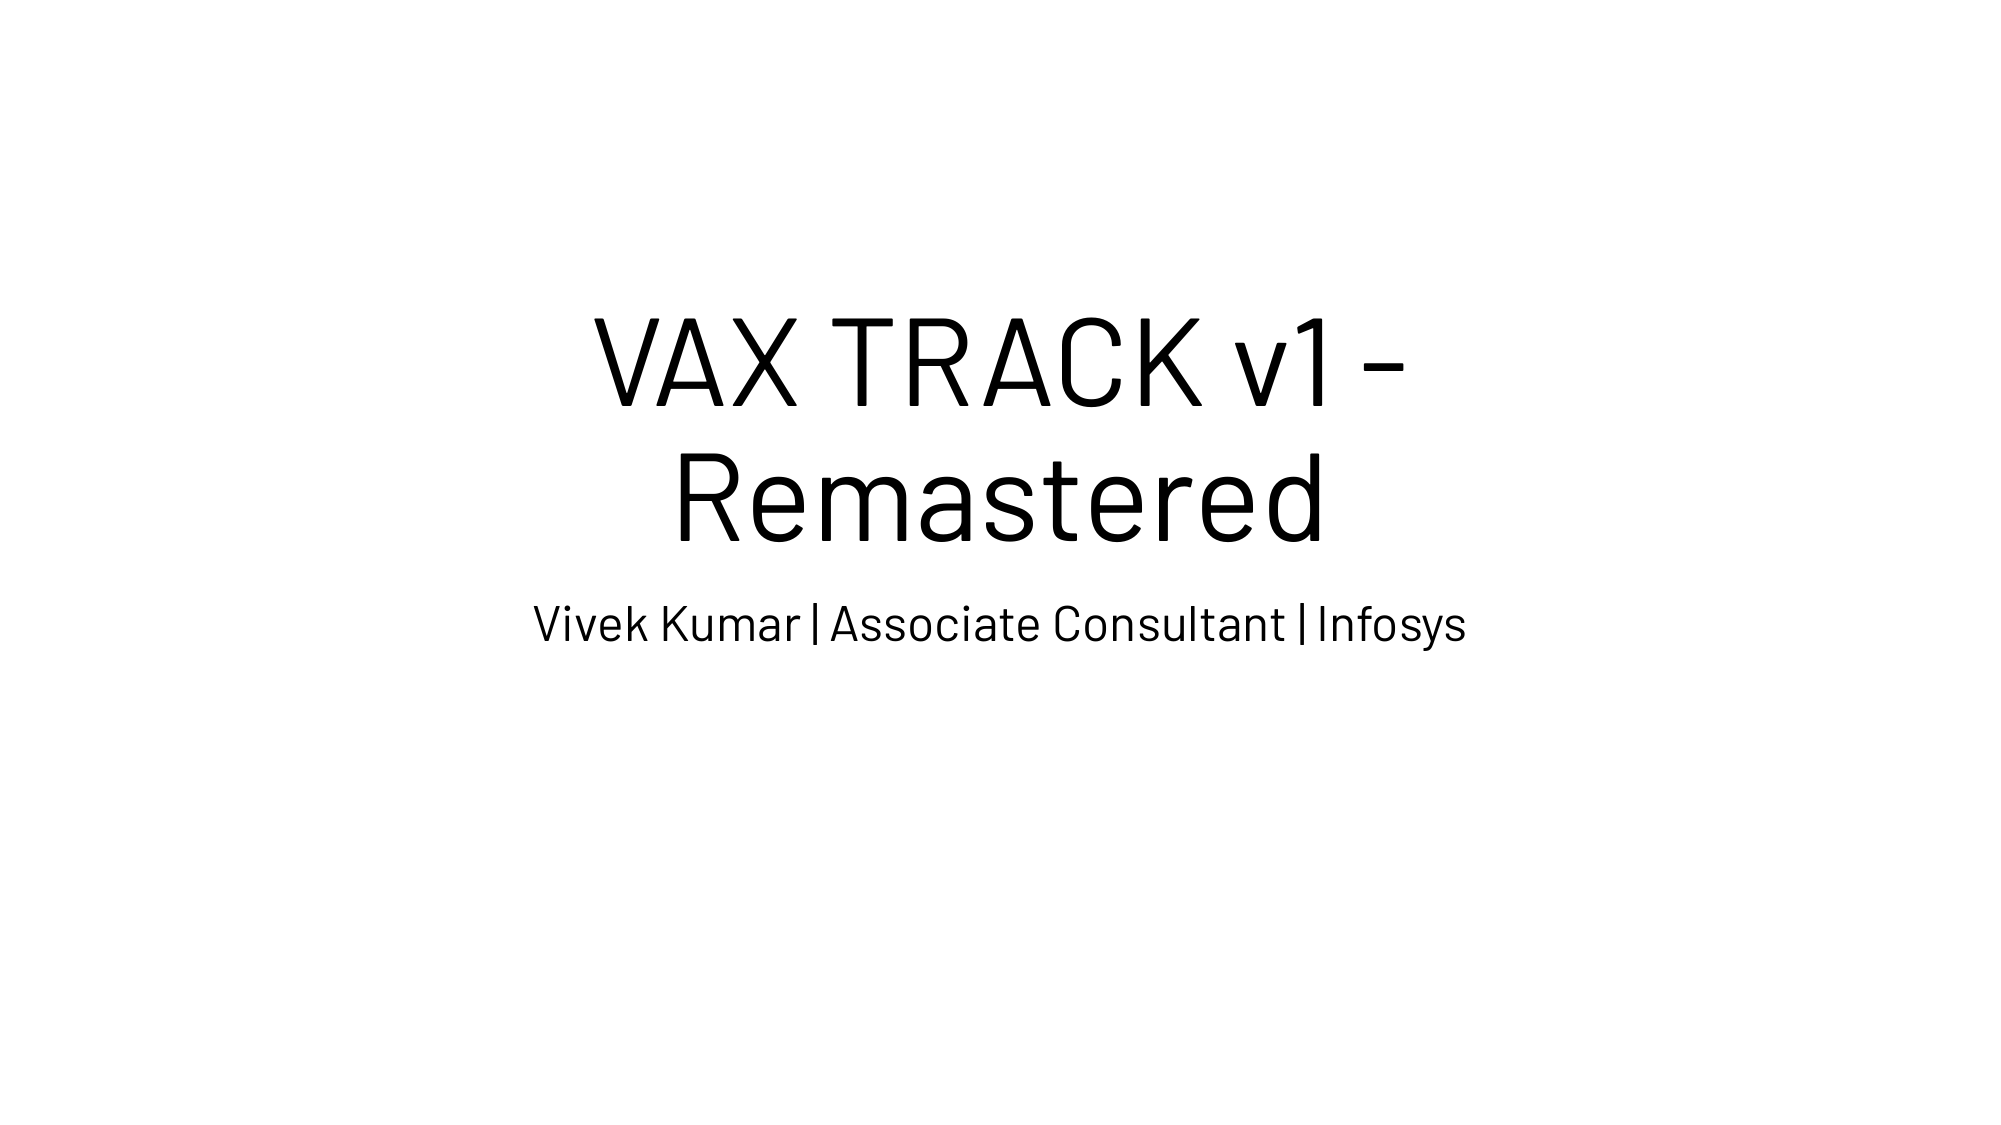

# VAX TRACK v1 - Remastered
Vivek Kumar | Associate Consultant | Infosys